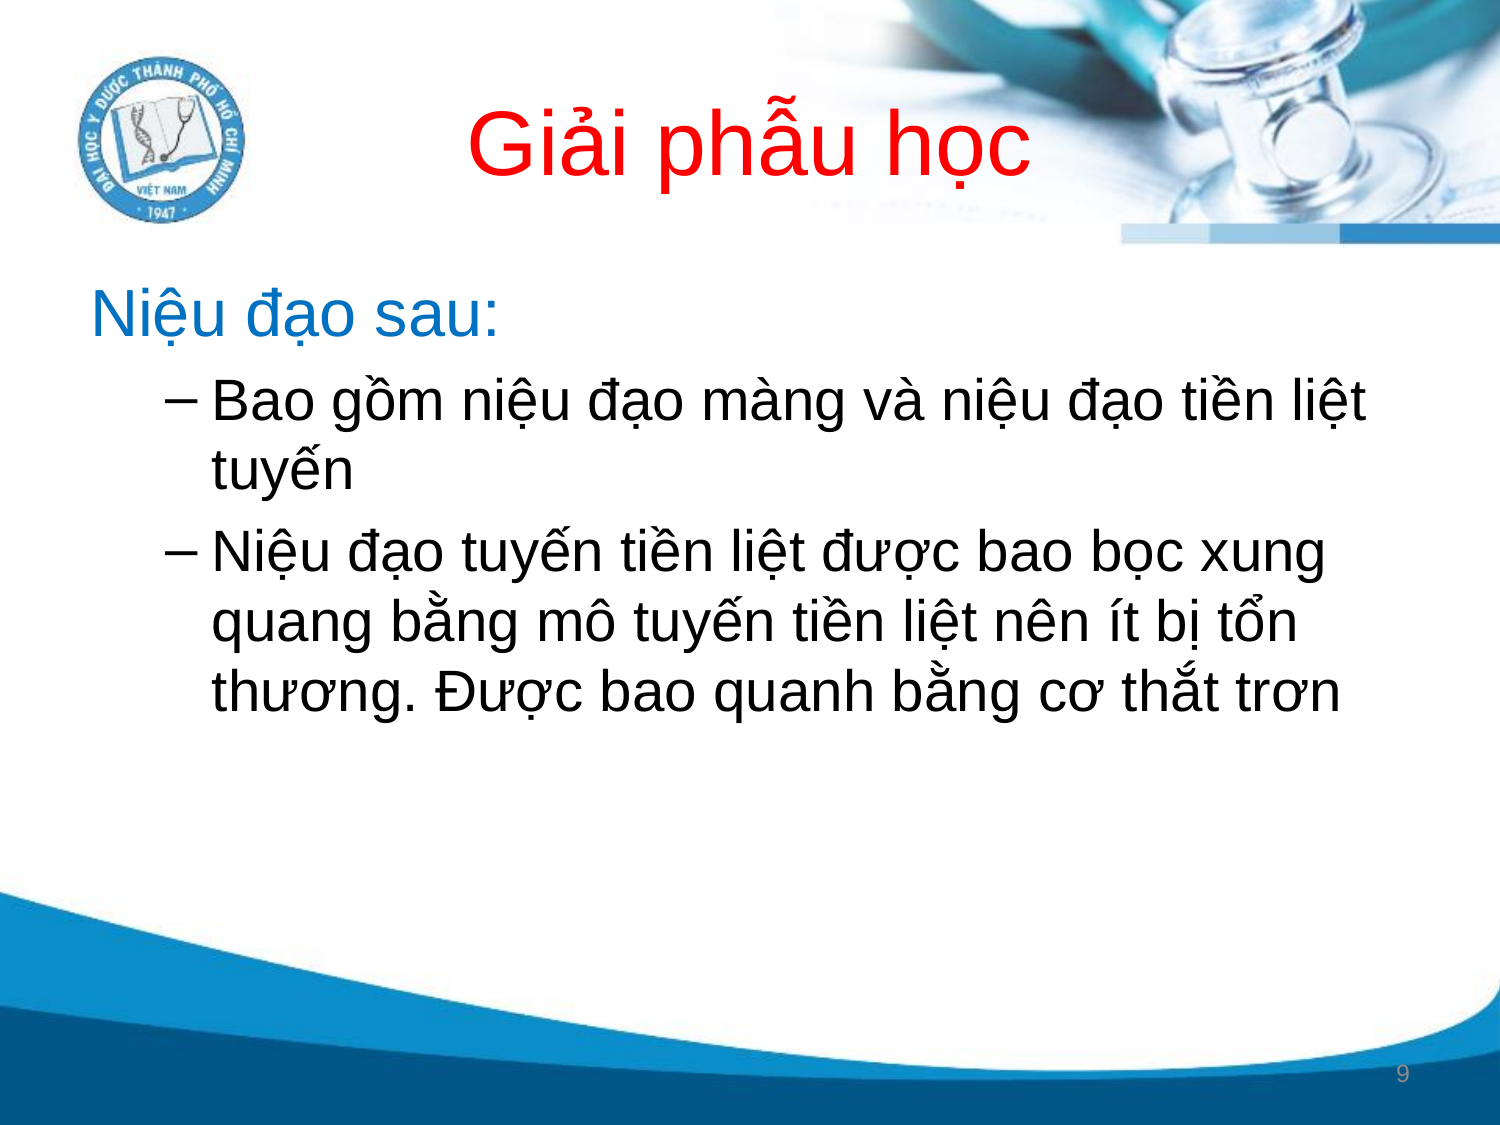

# Giải phẫu học
Niệu đạo sau:
Bao gồm niệu đạo màng và niệu đạo tiền liệt tuyến
Niệu đạo tuyến tiền liệt được bao bọc xung quang bằng mô tuyến tiền liệt nên ít bị tổn thương. Được bao quanh bằng cơ thắt trơn
9